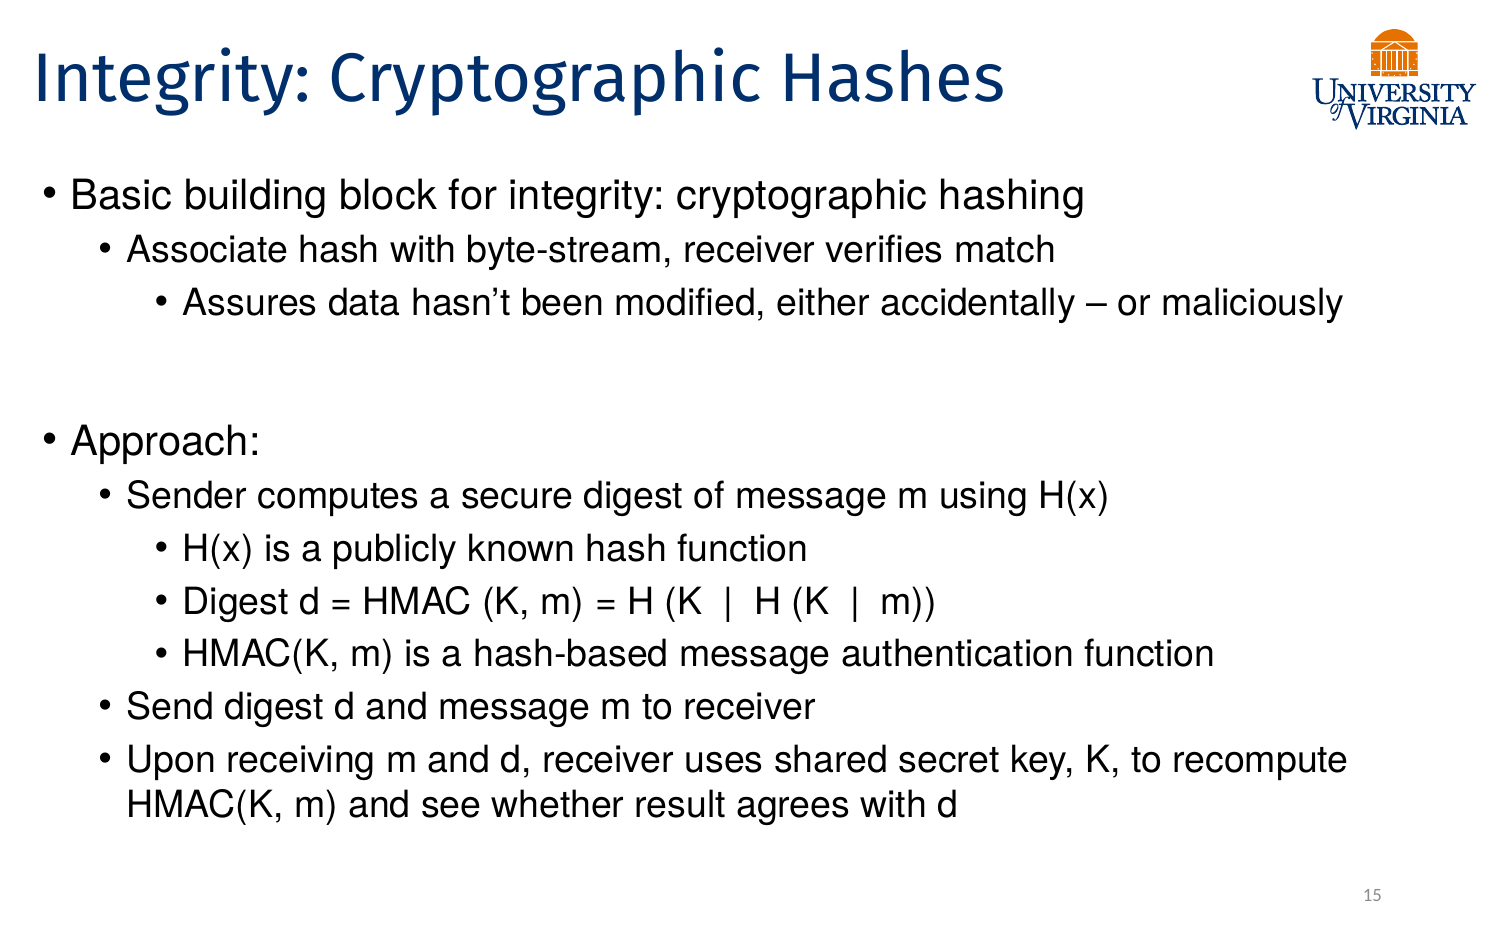

# Integrity: Cryptographic Hashes
Basic building block for integrity: cryptographic hashing
Associate hash with byte-stream, receiver verifies match
Assures data hasn’t been modified, either accidentally – or maliciously

Approach:
Sender computes a secure digest of message m using H(x)
H(x) is a publicly known hash function
Digest d = HMAC (K, m) = H (K  |  H (K  |  m))
HMAC(K, m) is a hash-based message authentication function
Send digest d and message m to receiver
Upon receiving m and d, receiver uses shared secret key, K, to recompute HMAC(K, m) and see whether result agrees with d
15